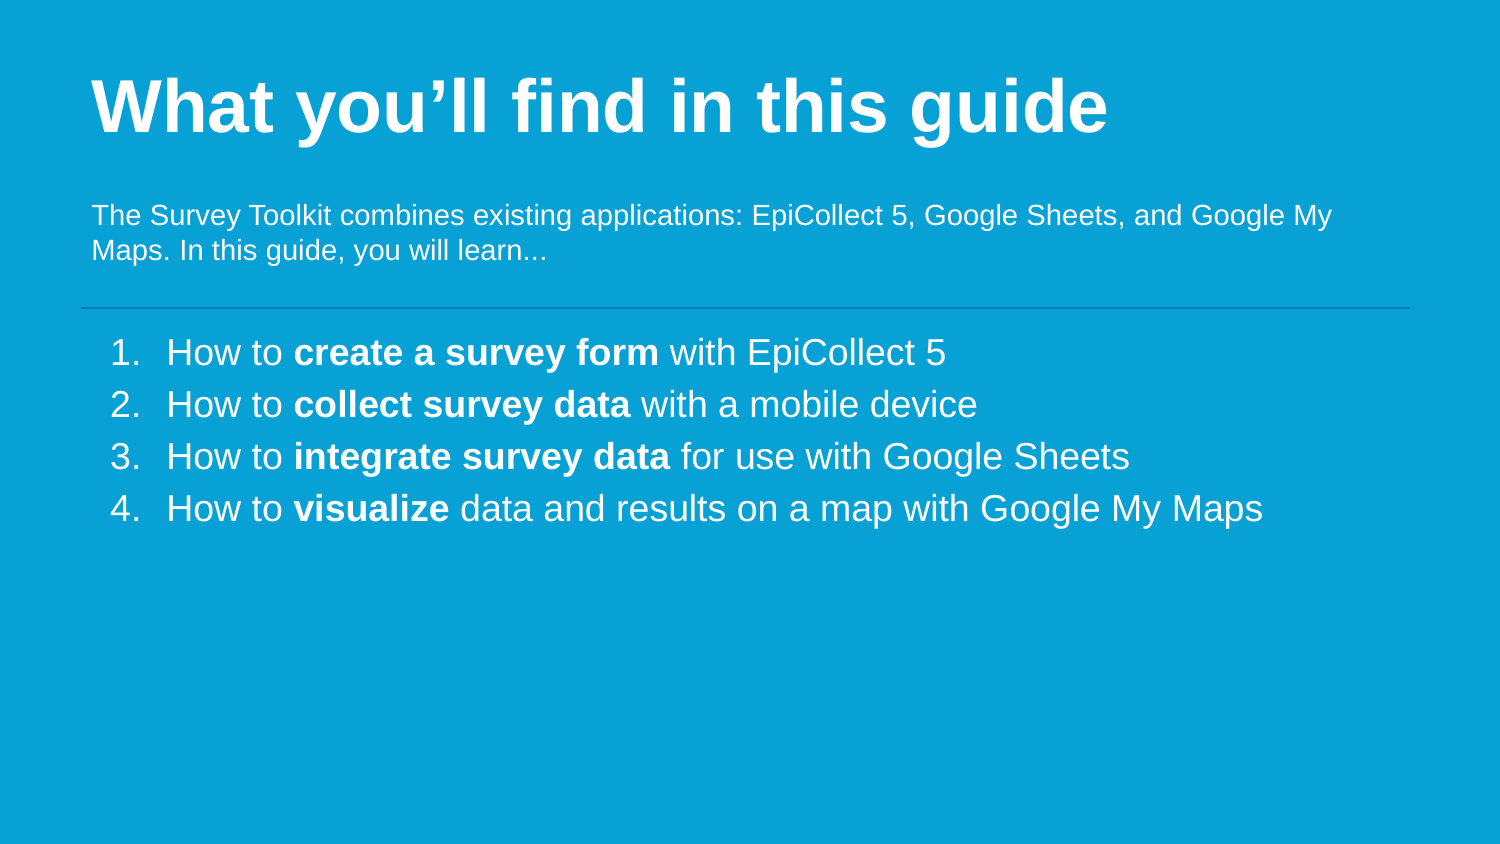

What you’ll find in this guide
The Survey Toolkit combines existing applications: EpiCollect 5, Google Sheets, and Google My Maps. In this guide, you will learn...
How to create a survey form with EpiCollect 5
How to collect survey data with a mobile device
How to integrate survey data for use with Google Sheets
How to visualize data and results on a map with Google My Maps